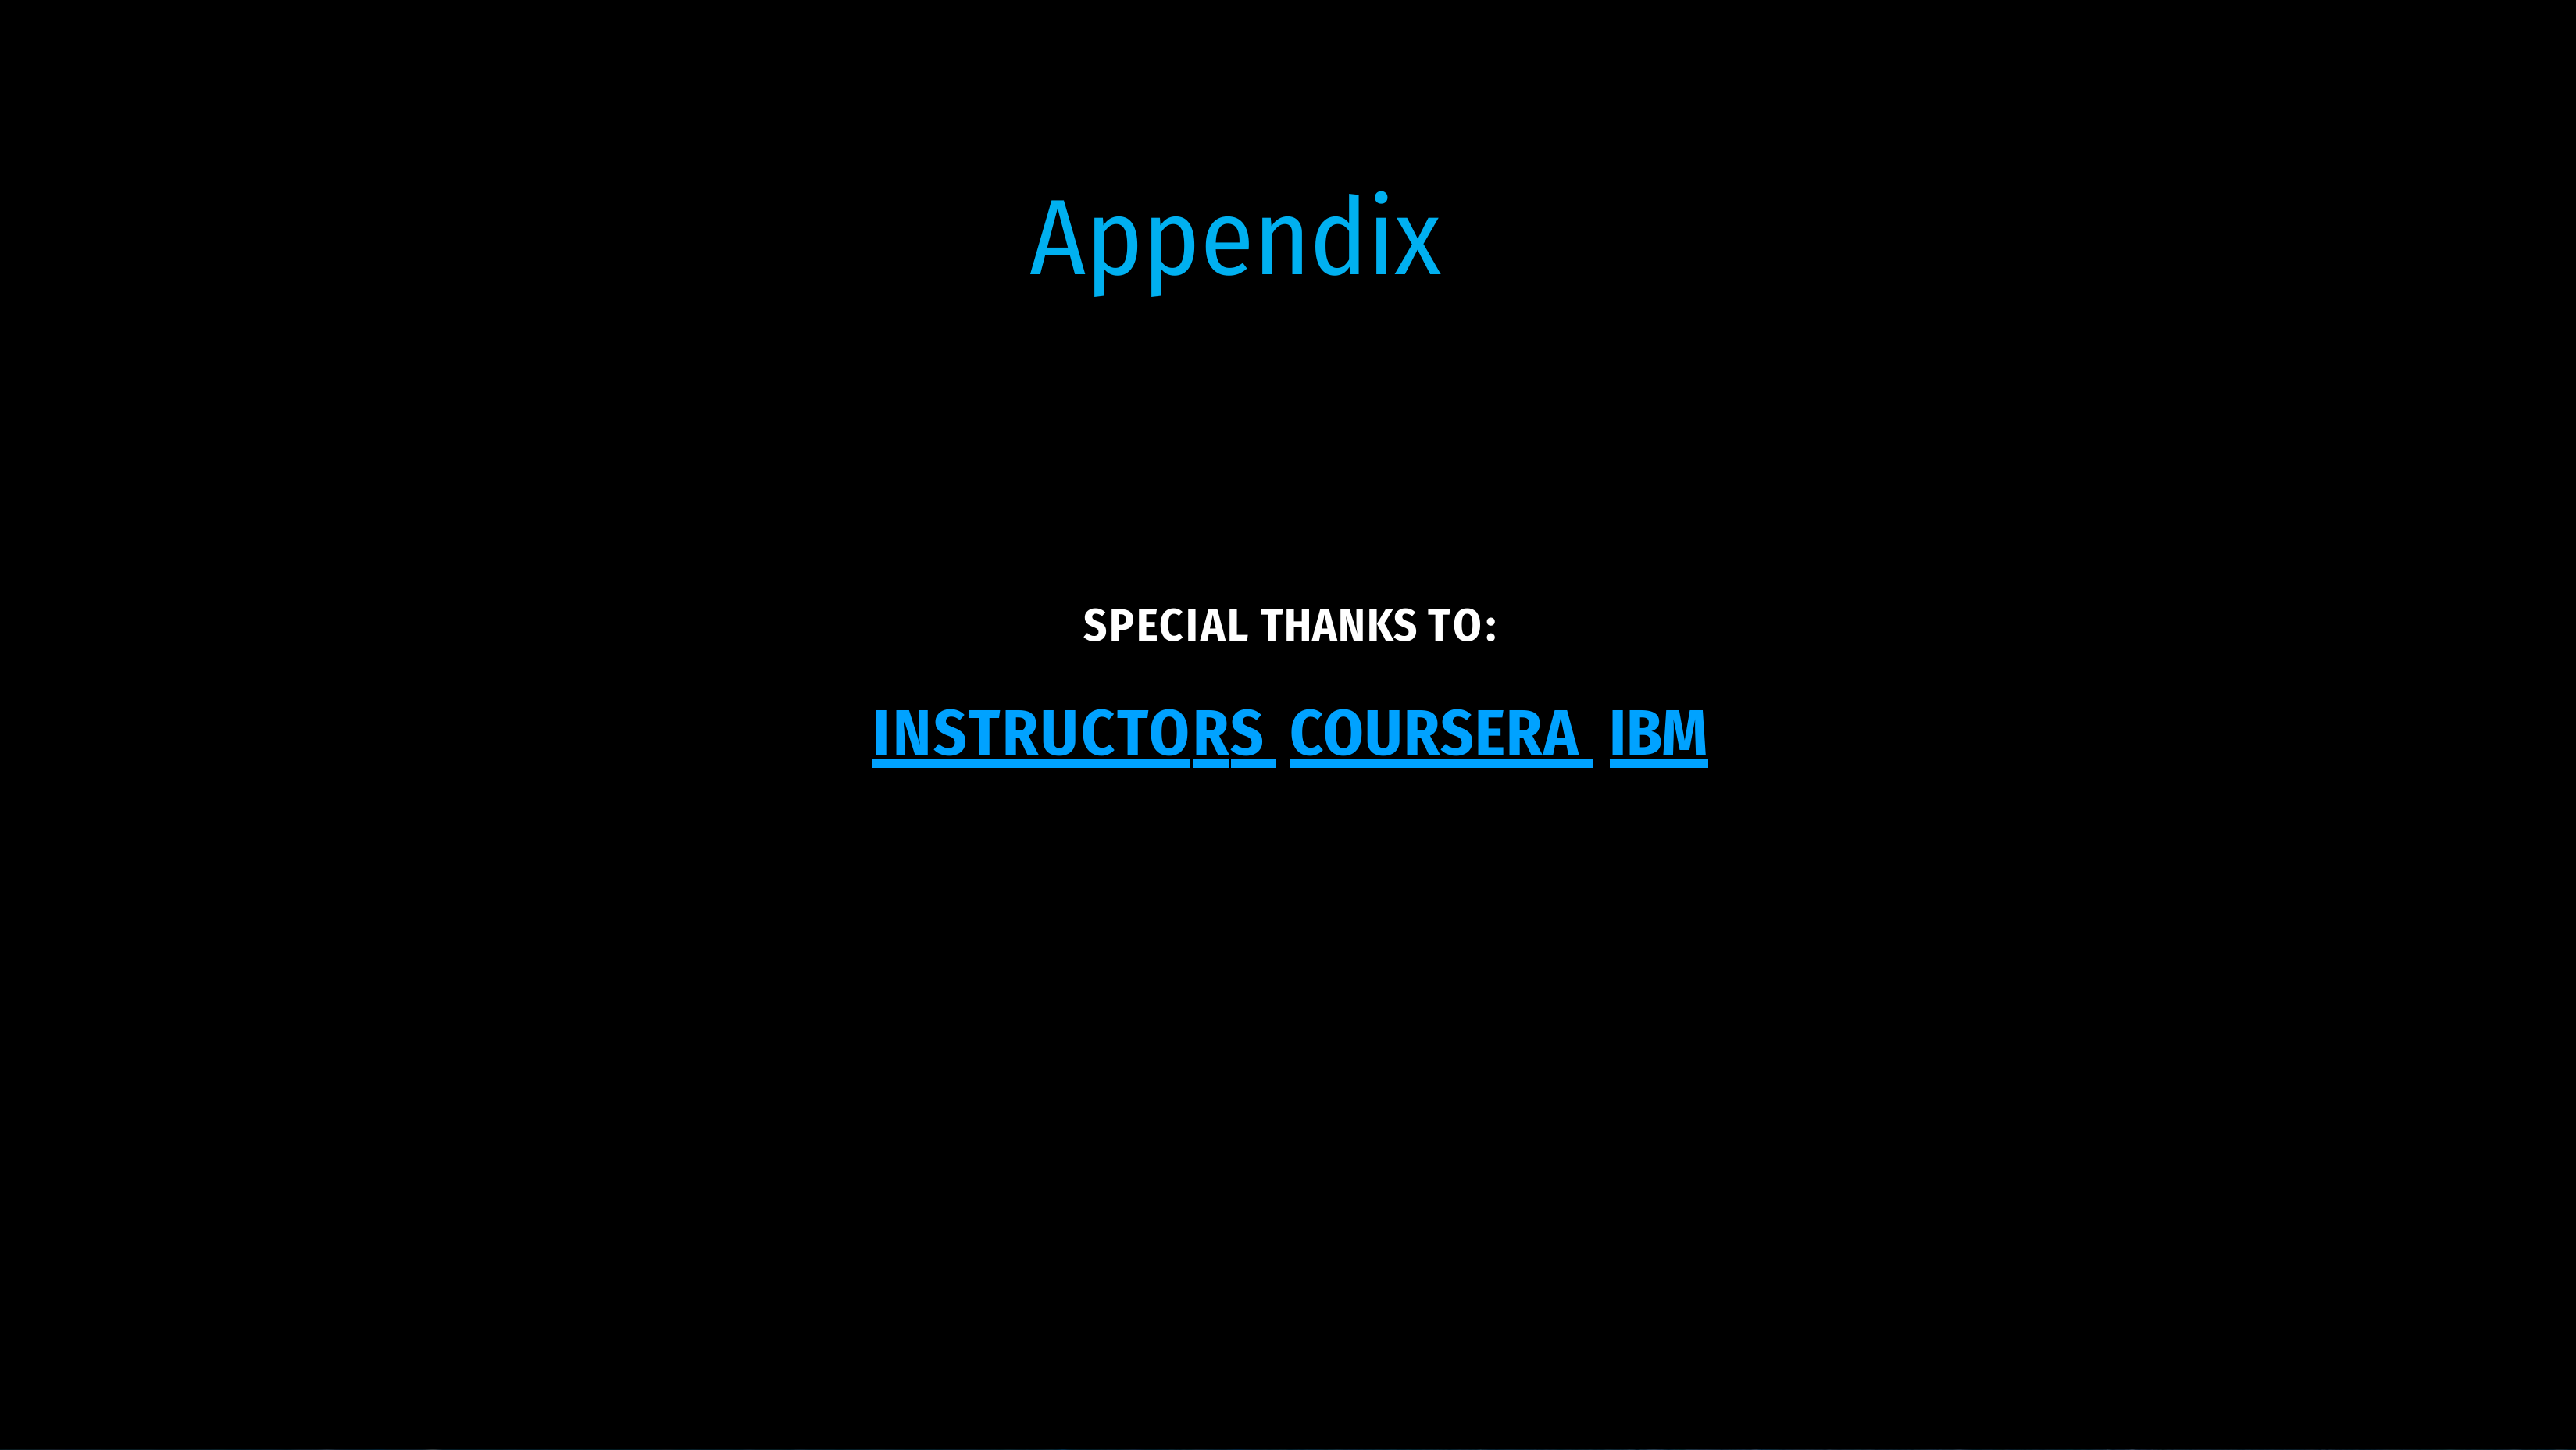

Appendix
# Special Thanks to:
Instructors  Coursera  IBM